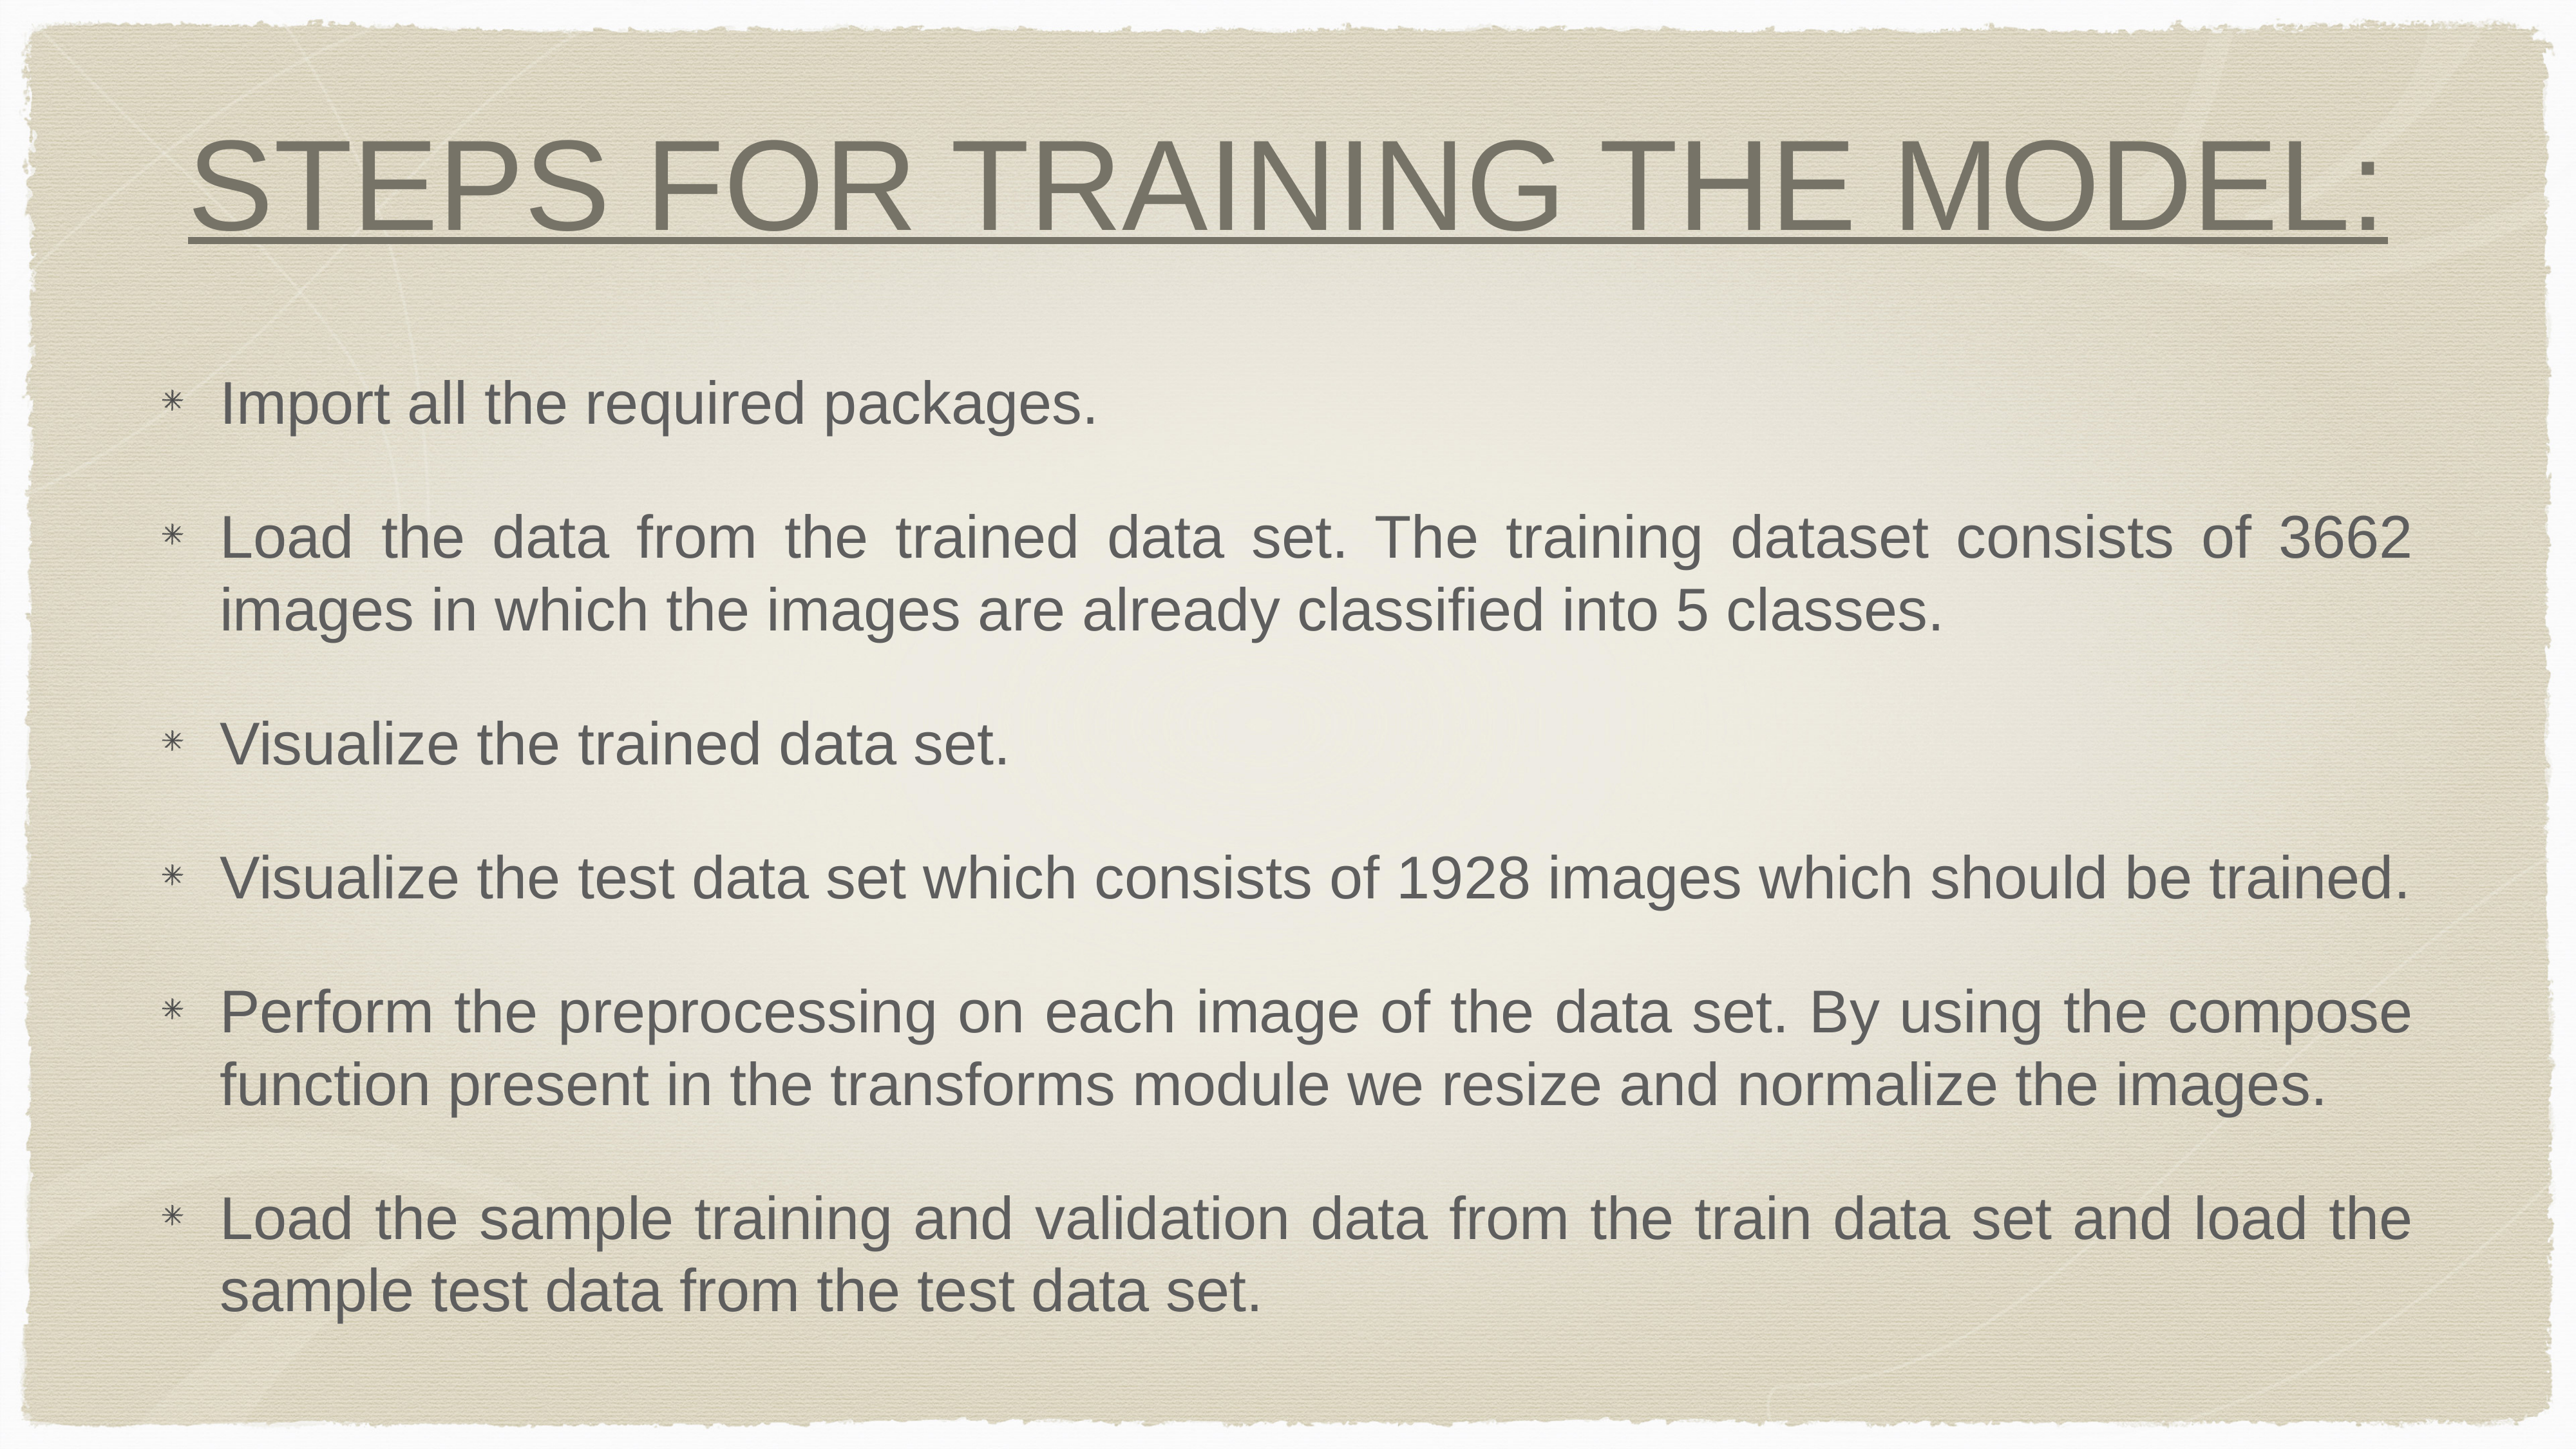

# STEPS FOR TRAINING THE MODEL:
Import all the required packages.
Load the data from the trained data set. The training dataset consists of 3662 images in which the images are already classified into 5 classes.
Visualize the trained data set.
Visualize the test data set which consists of 1928 images which should be trained.
Perform the preprocessing on each image of the data set. By using the compose function present in the transforms module we resize and normalize the images.
Load the sample training and validation data from the train data set and load the sample test data from the test data set.